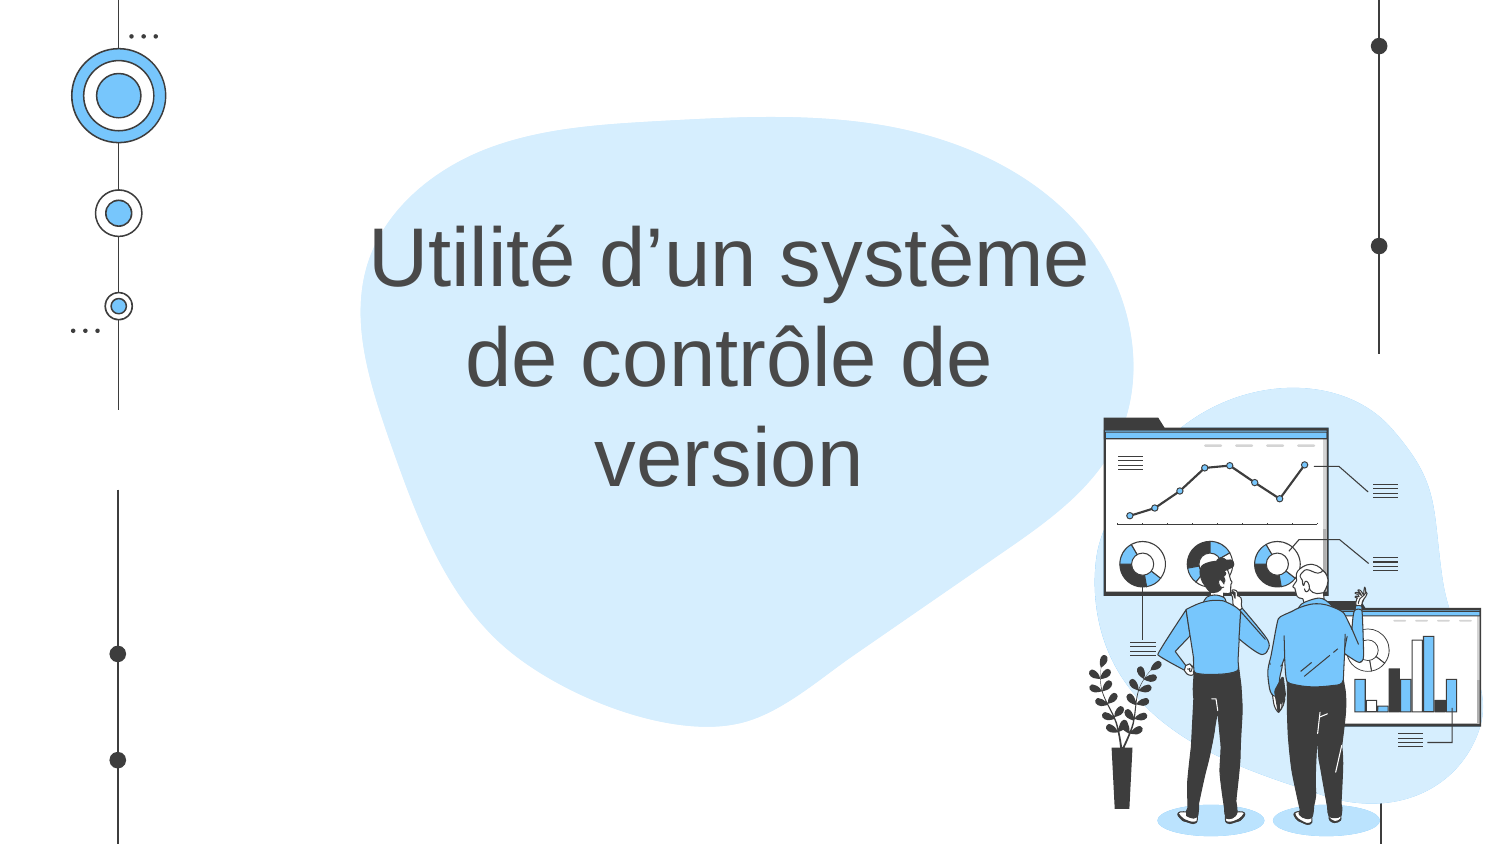

# Utilité d’un système de contrôle de version